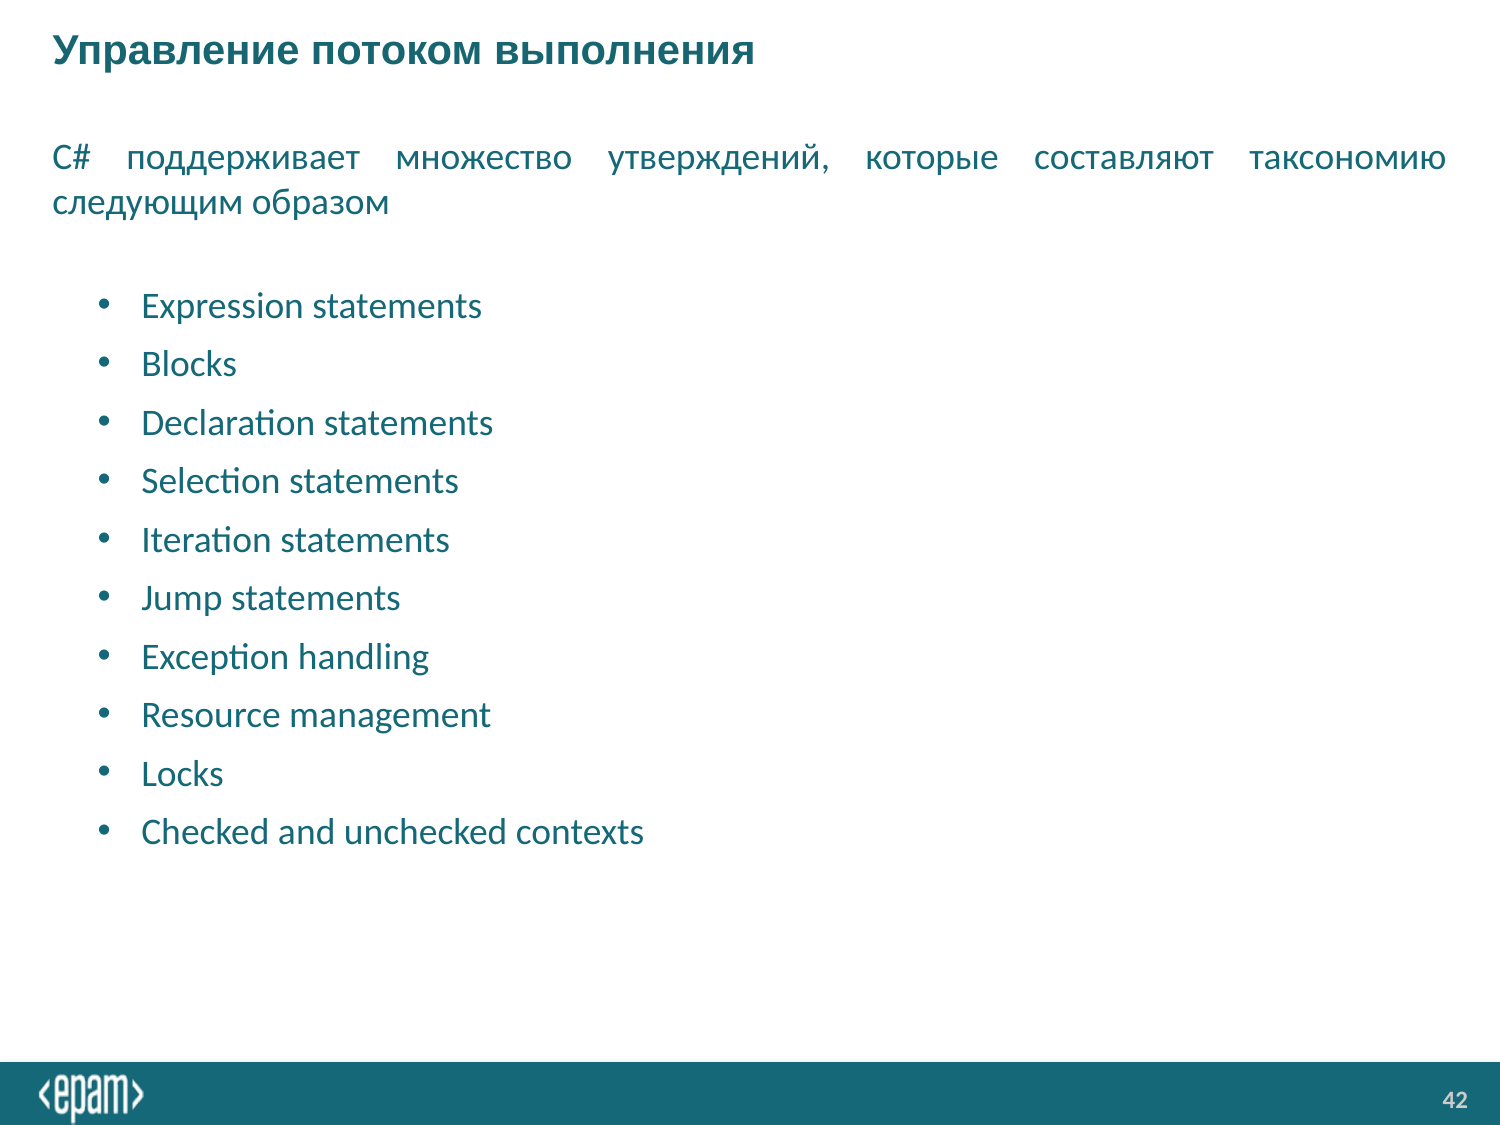

# Управление потоком выполнения
C# поддерживает множество утверждений, которые составляют таксономию следующим образом

Expression statements
Blocks
Declaration statements
Selection statements
Iteration statements
Jump statements
Exception handling
Resource management
Locks
Checked and unchecked contexts